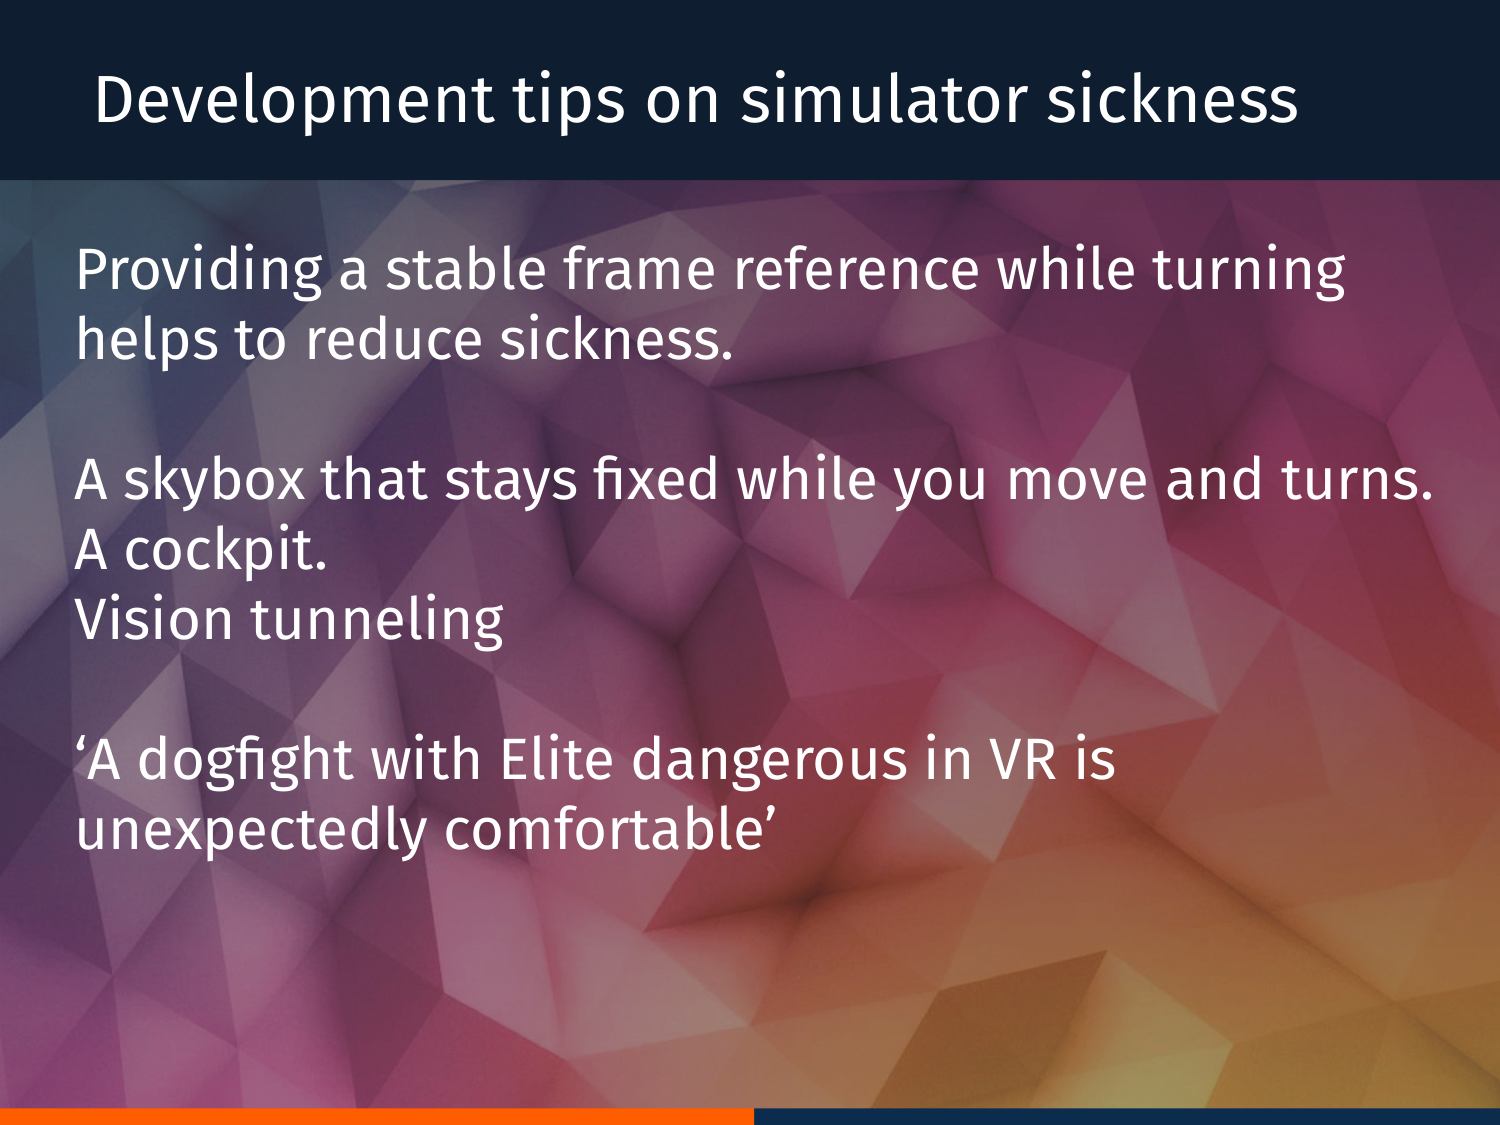

Development tips on simulator sickness
Providing a stable frame reference while turning helps to reduce sickness.

A skybox that stays fixed while you move and turns.
A cockpit.
Vision tunneling

‘A dogfight with Elite dangerous in VR is unexpectedly comfortable’